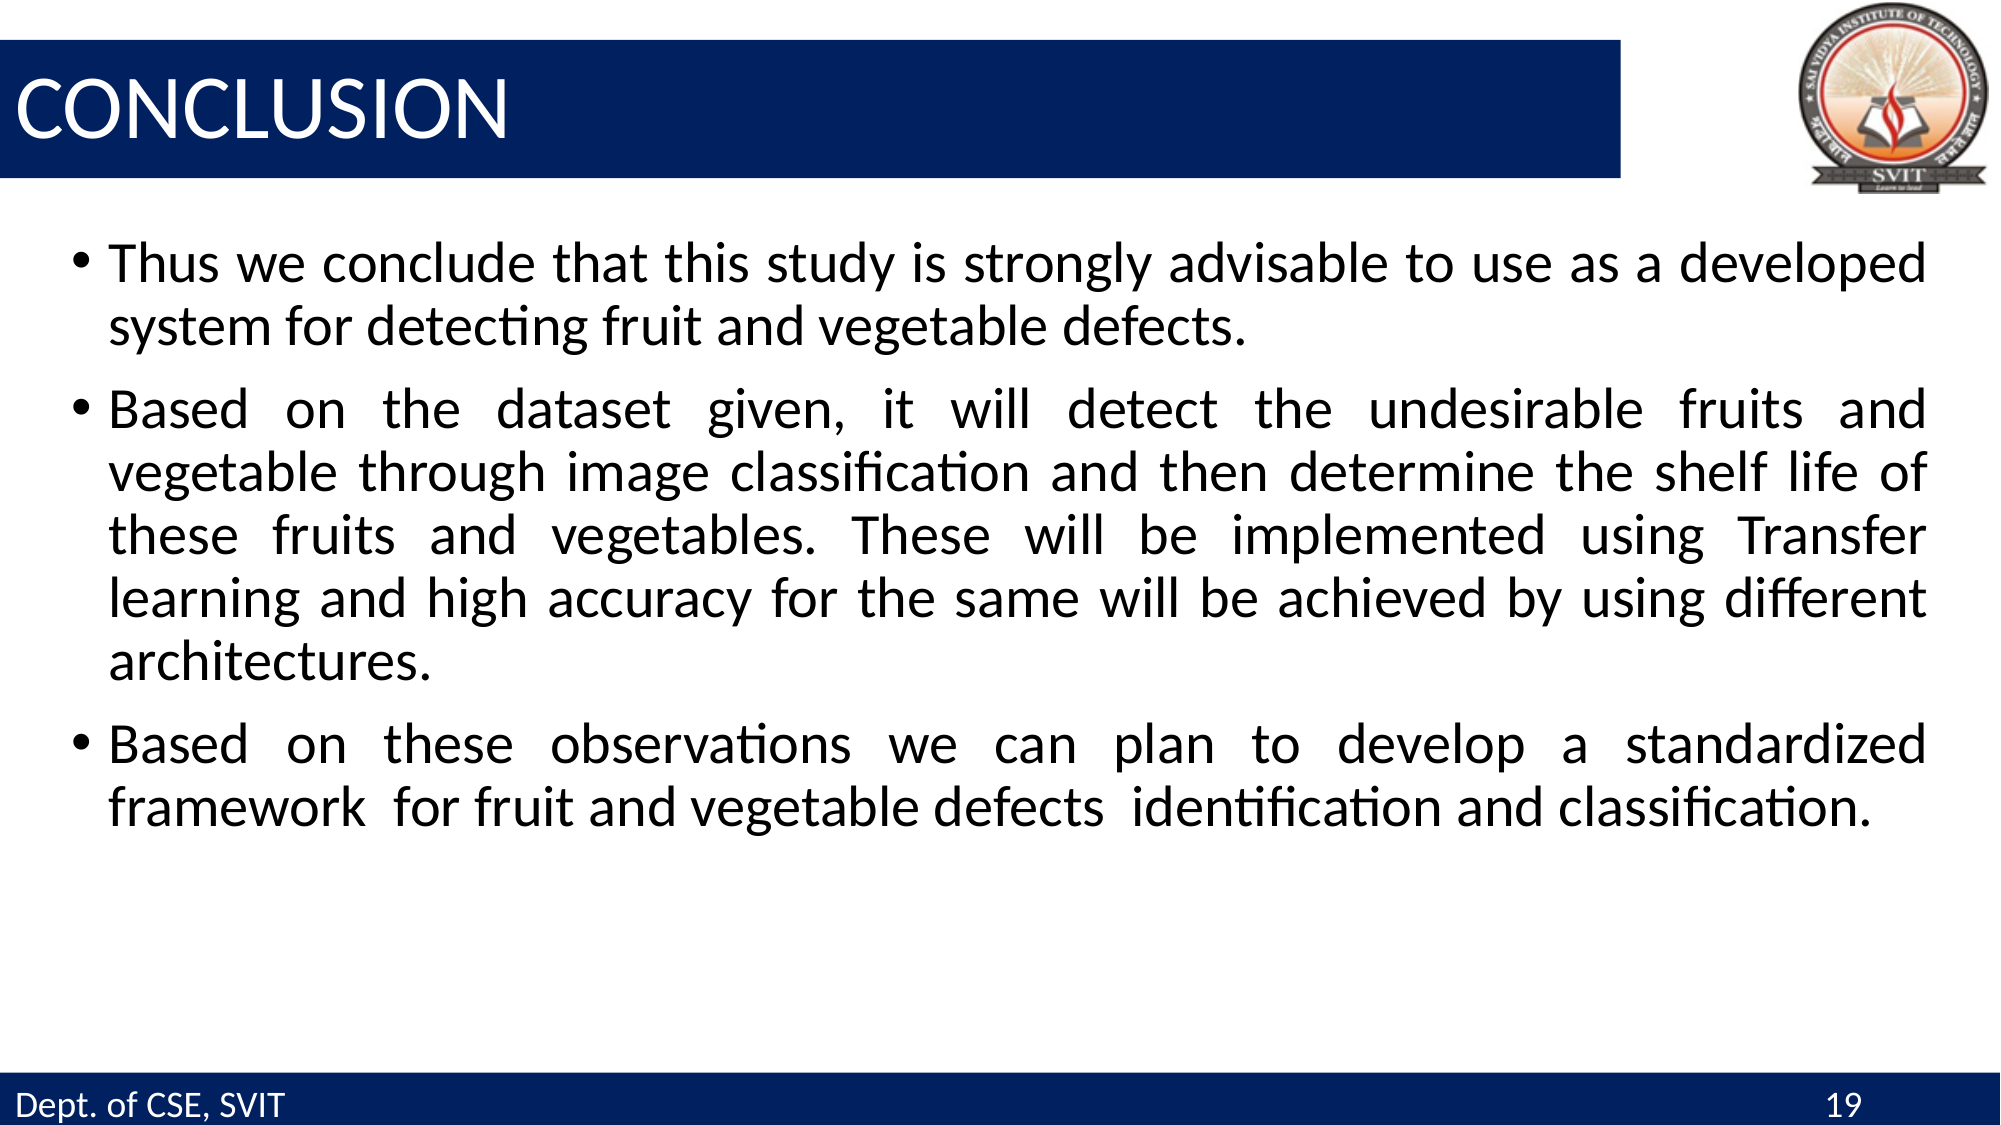

# CONCLUSION
Thus we conclude that this study is strongly advisable to use as a developed system for detecting fruit and vegetable defects.
Based on the dataset given, it will detect the undesirable fruits and vegetable through image classification and then determine the shelf life of these fruits and vegetables. These will be implemented using Transfer learning and high accuracy for the same will be achieved by using different architectures.
Based on these observations we can plan to develop a standardized framework  for fruit and vegetable defects  identification and classification.
Dept. of CSE, SVIT                                                                                                                                                                                     19